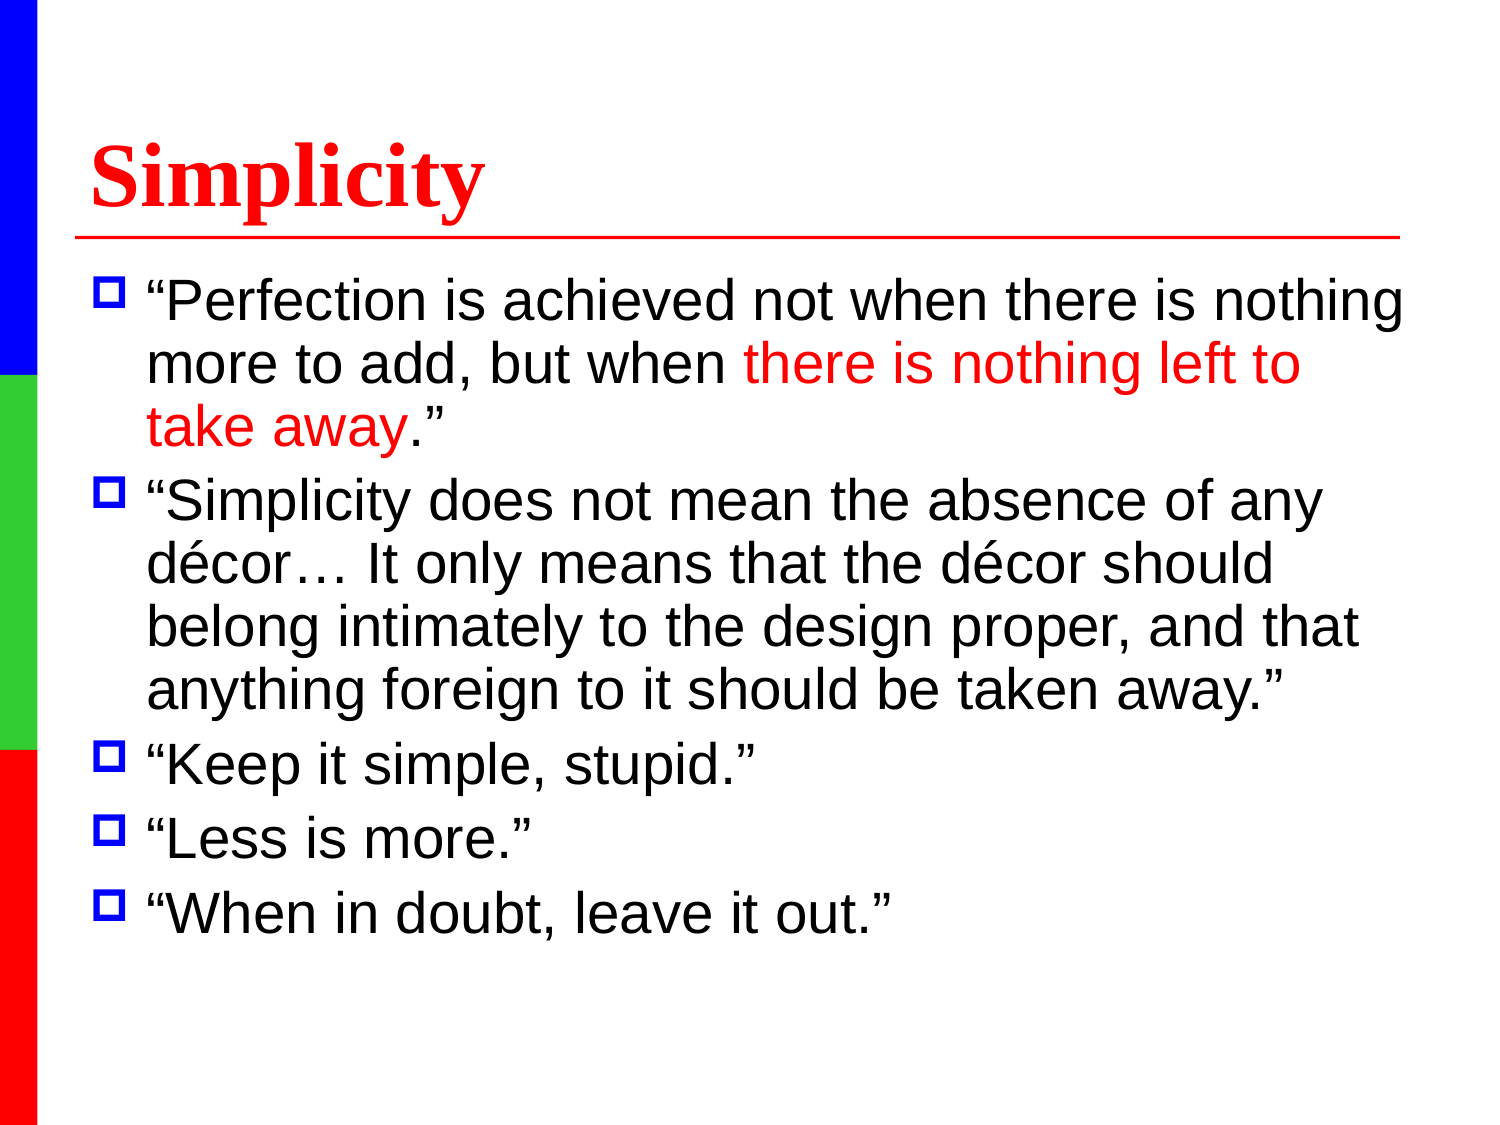

# Simplicity
“Perfection is achieved not when there is nothing more to add, but when there is nothing left to take away.”
“Simplicity does not mean the absence of any décor… It only means that the décor should belong intimately to the design proper, and that anything foreign to it should be taken away.”
“Keep it simple, stupid.”
“Less is more.”
“When in doubt, leave it out.”